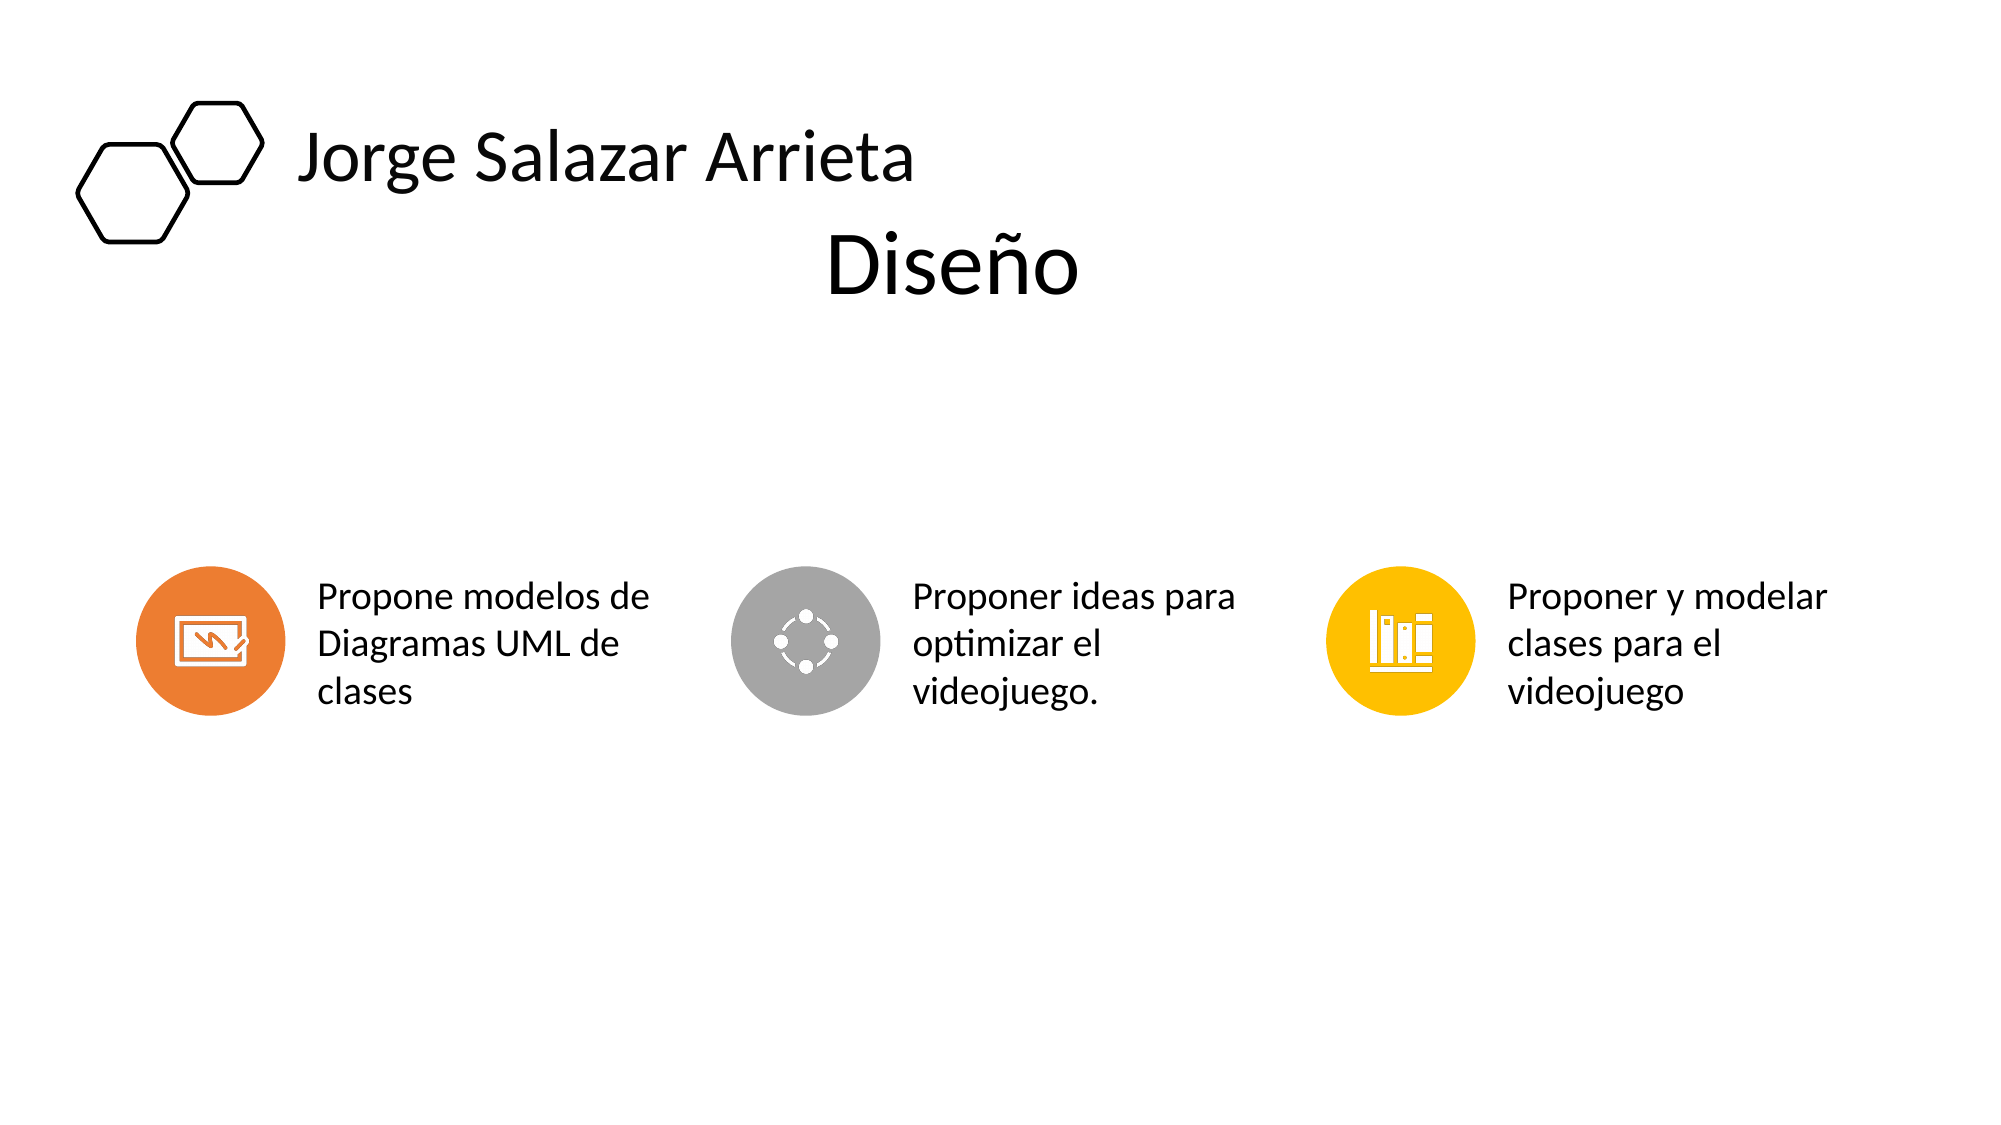

Jorge Salazar Arrieta

Diseño
Propone modelos de Diagramas UML de clases
Proponer ideas para optimizar el videojuego.
Proponer y modelar clases para el videojuego